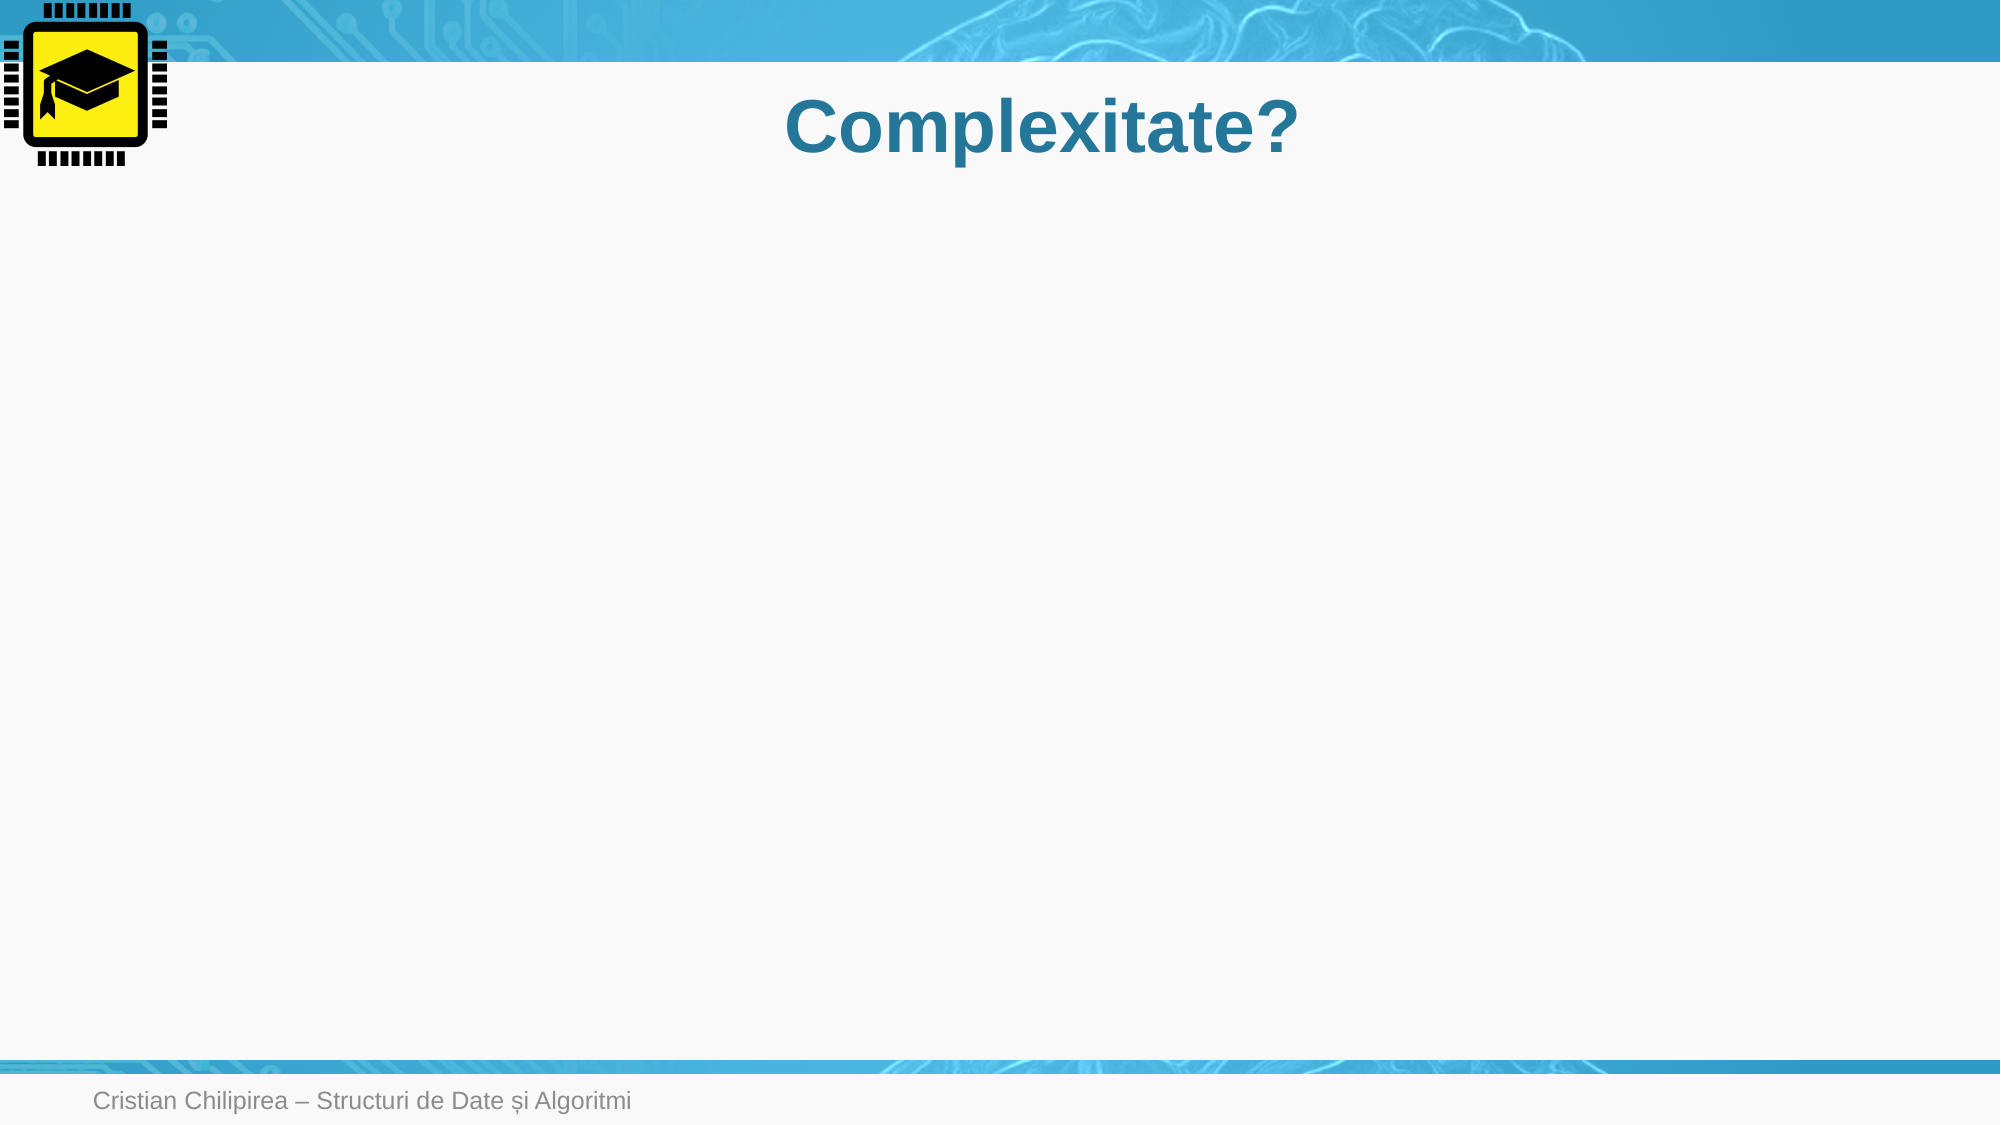

# Complexitate?
Cristian Chilipirea – Structuri de Date și Algoritmi